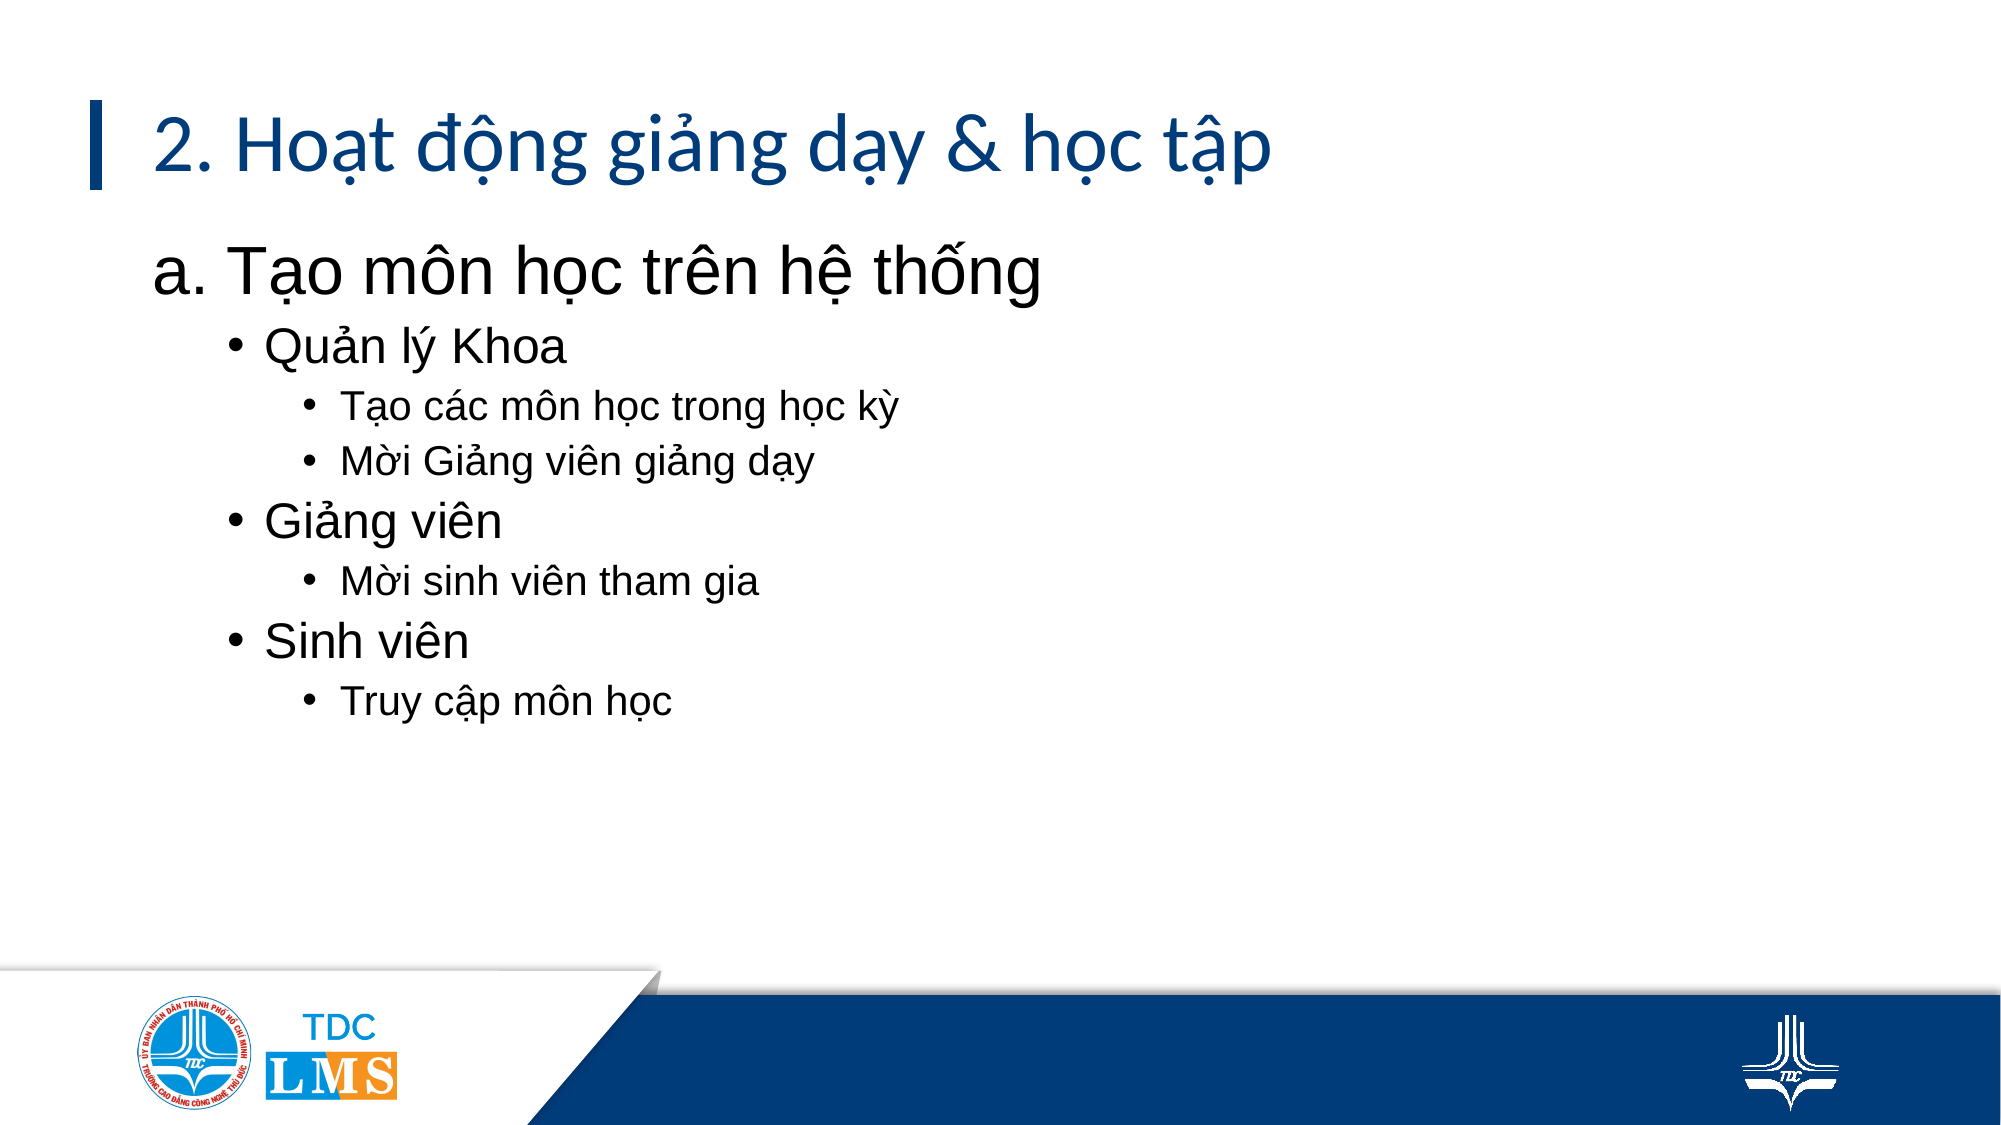

# 2. Hoạt động giảng dạy & học tập
a. Tạo môn học trên hệ thống
Quản lý Khoa
Tạo các môn học trong học kỳ
Mời Giảng viên giảng dạy
Giảng viên
Mời sinh viên tham gia
Sinh viên
Truy cập môn học

23